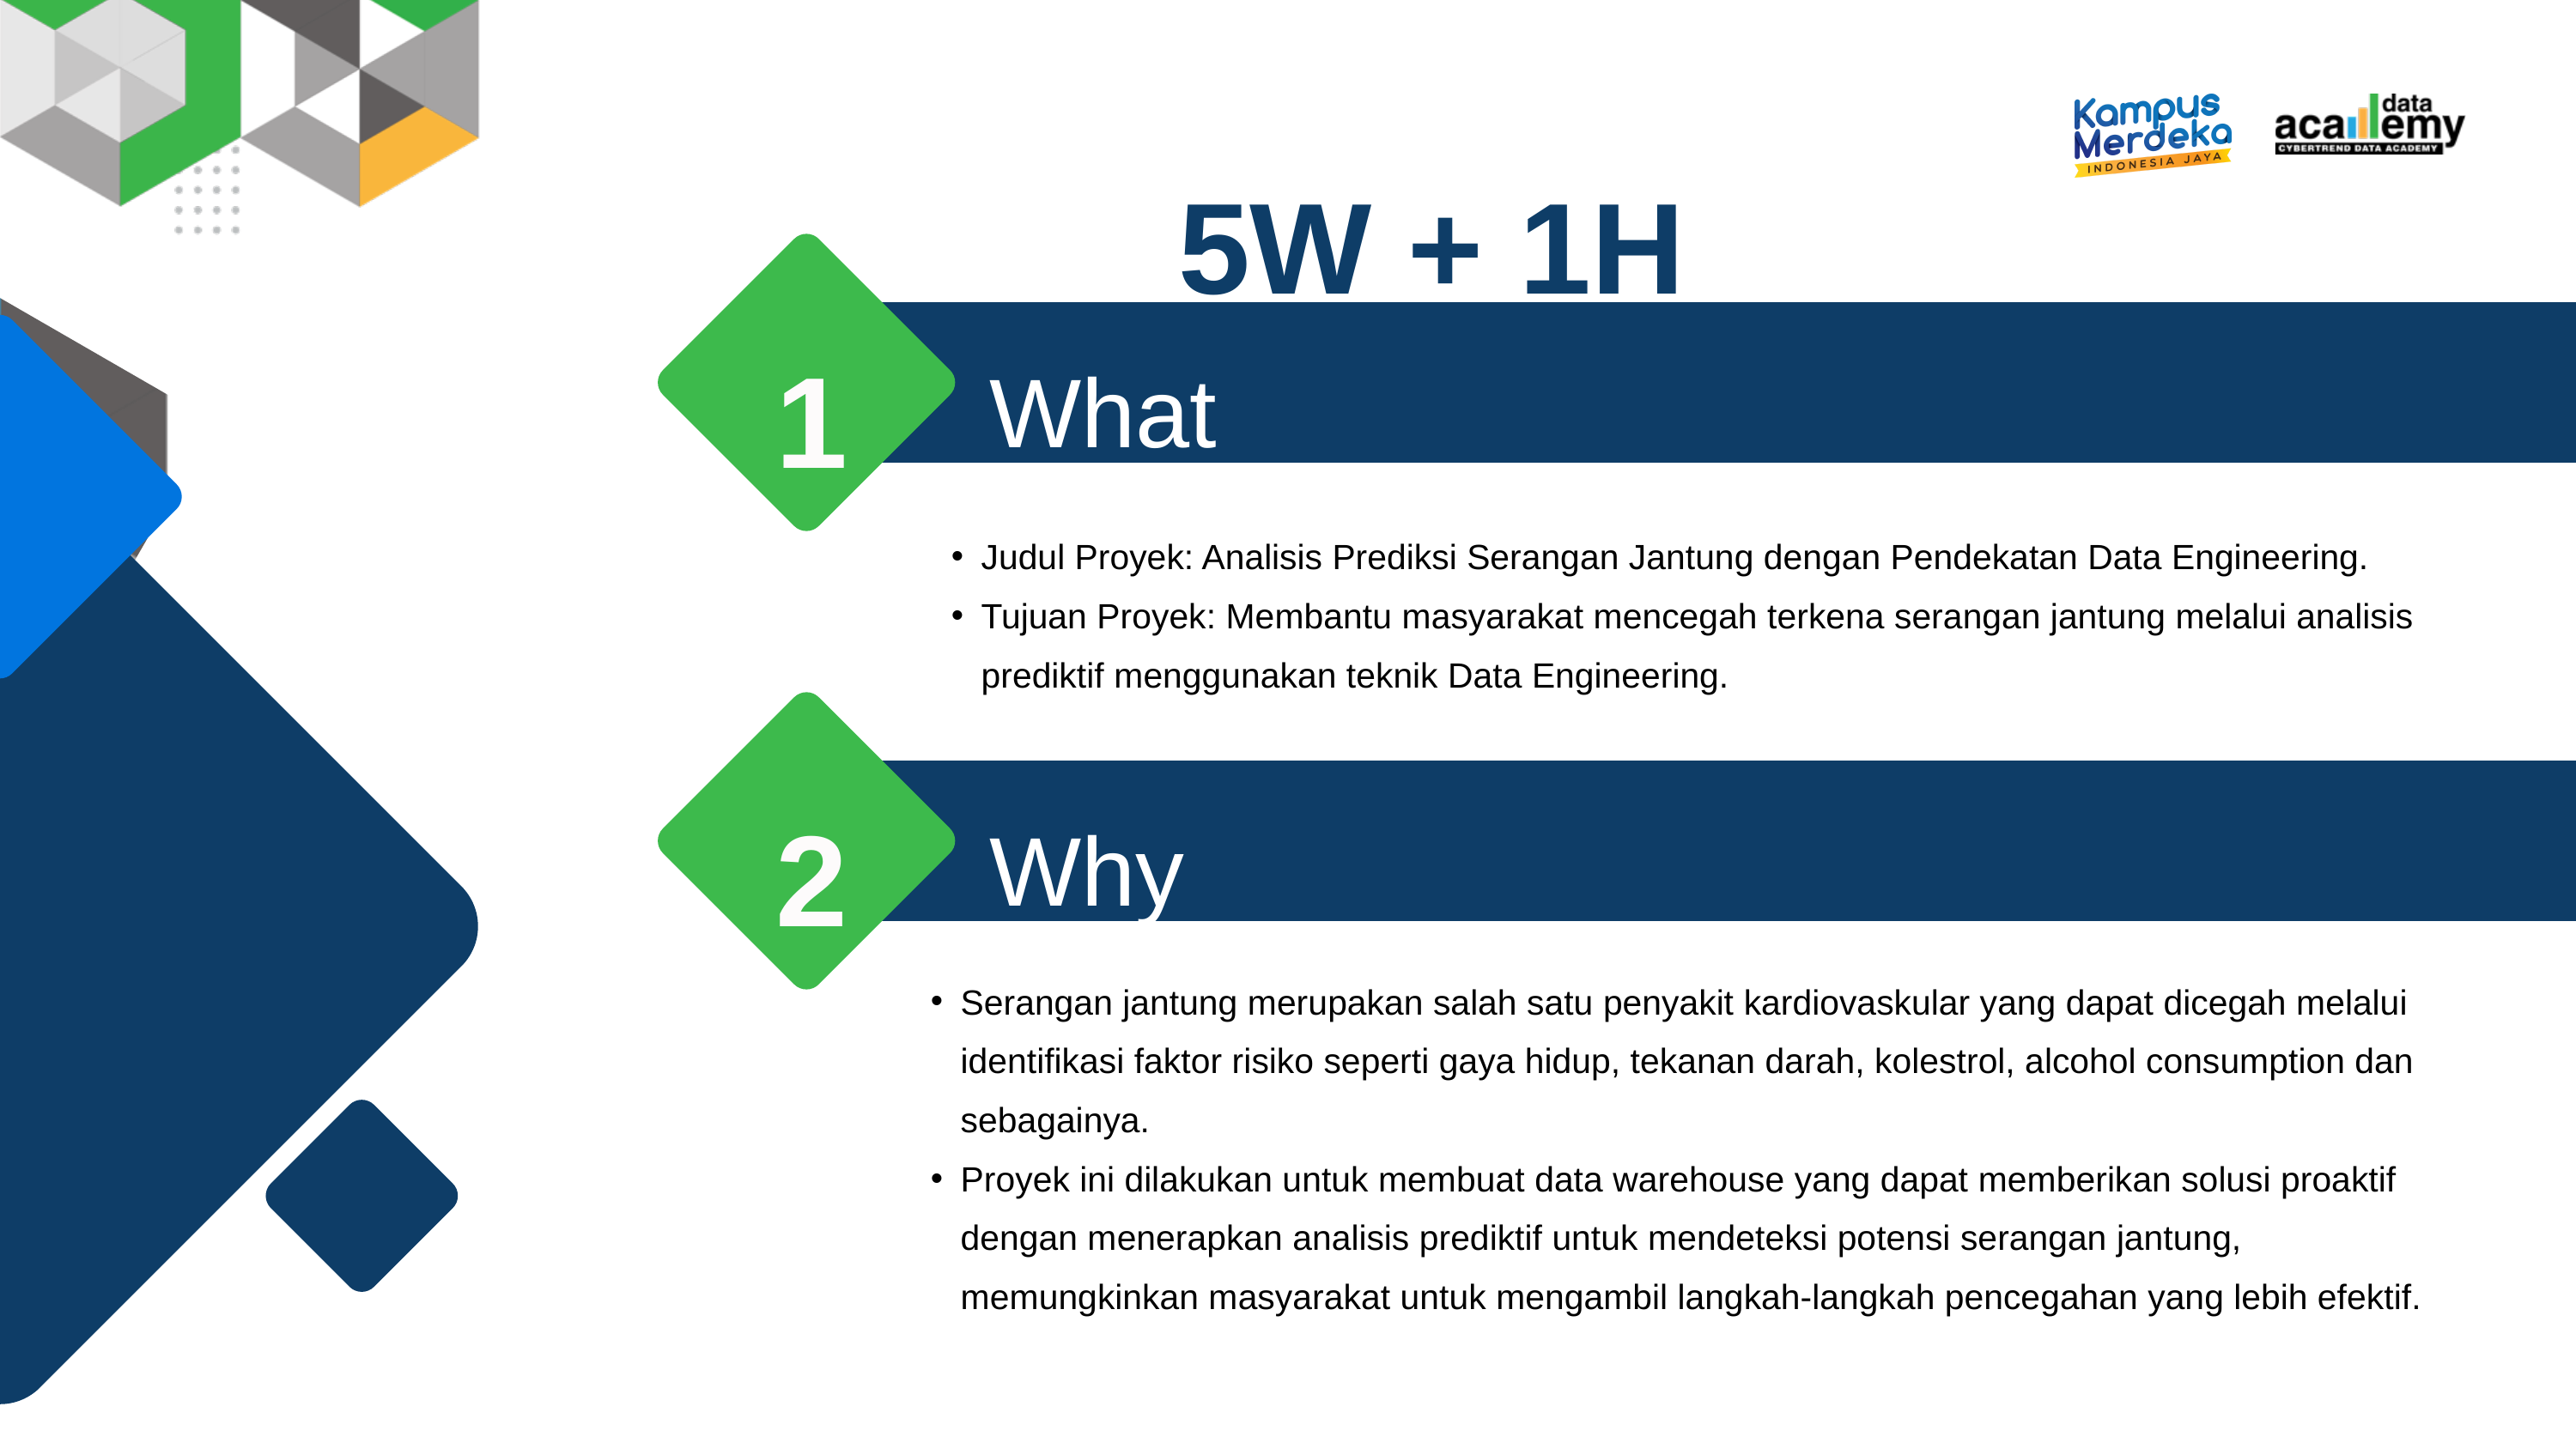

5W + 1H

1
What

Judul Proyek: Analisis Prediksi Serangan Jantung dengan Pendekatan Data Engineering.
Tujuan Proyek: Membantu masyarakat mencegah terkena serangan jantung melalui analisis prediktif menggunakan teknik Data Engineering.

2
Why
Serangan jantung merupakan salah satu penyakit kardiovaskular yang dapat dicegah melalui identifikasi faktor risiko seperti gaya hidup, tekanan darah, kolestrol, alcohol consumption dan sebagainya.
Proyek ini dilakukan untuk membuat data warehouse yang dapat memberikan solusi proaktif dengan menerapkan analisis prediktif untuk mendeteksi potensi serangan jantung, memungkinkan masyarakat untuk mengambil langkah-langkah pencegahan yang lebih efektif.